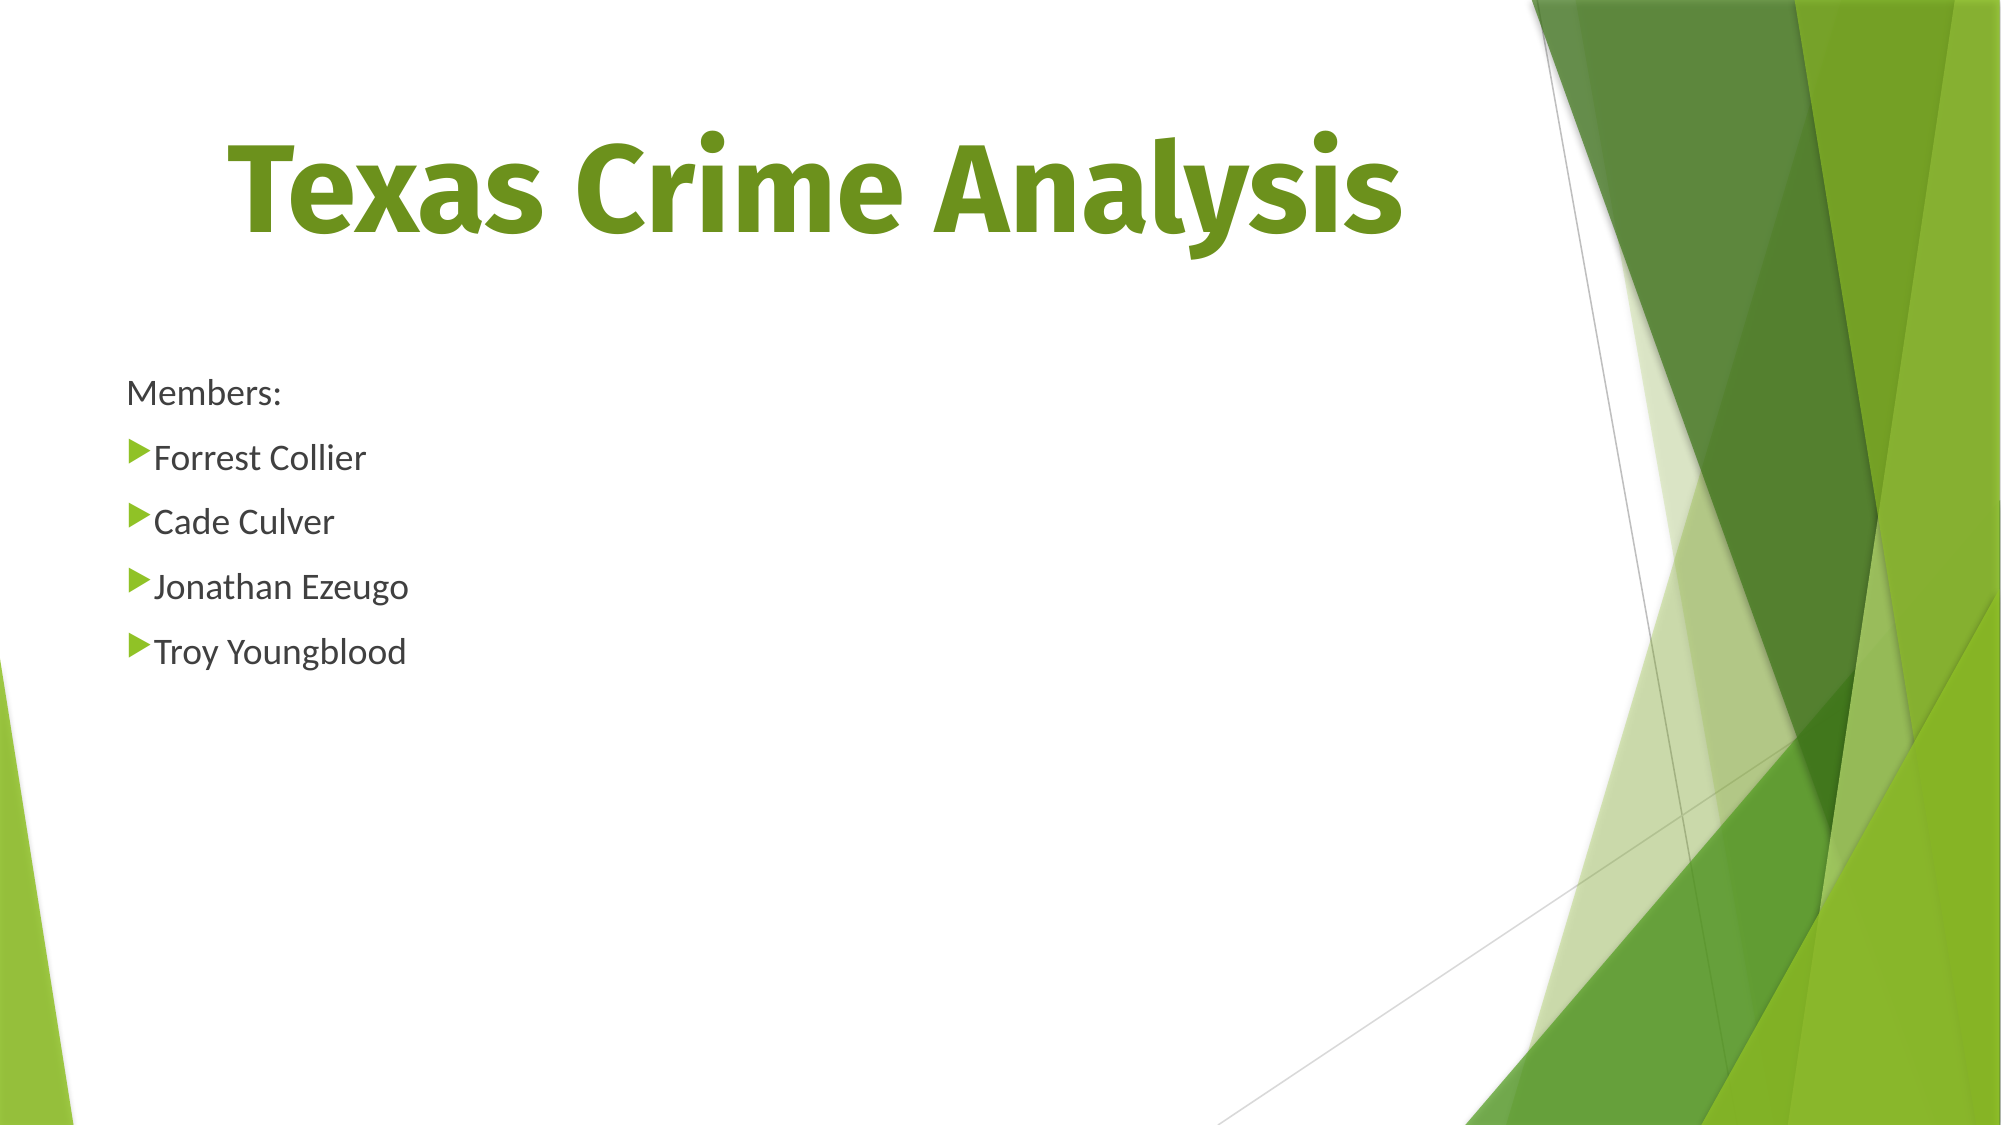

# Texas Crime Analysis
Members:
Forrest Collier
Cade Culver
Jonathan Ezeugo
Troy Youngblood